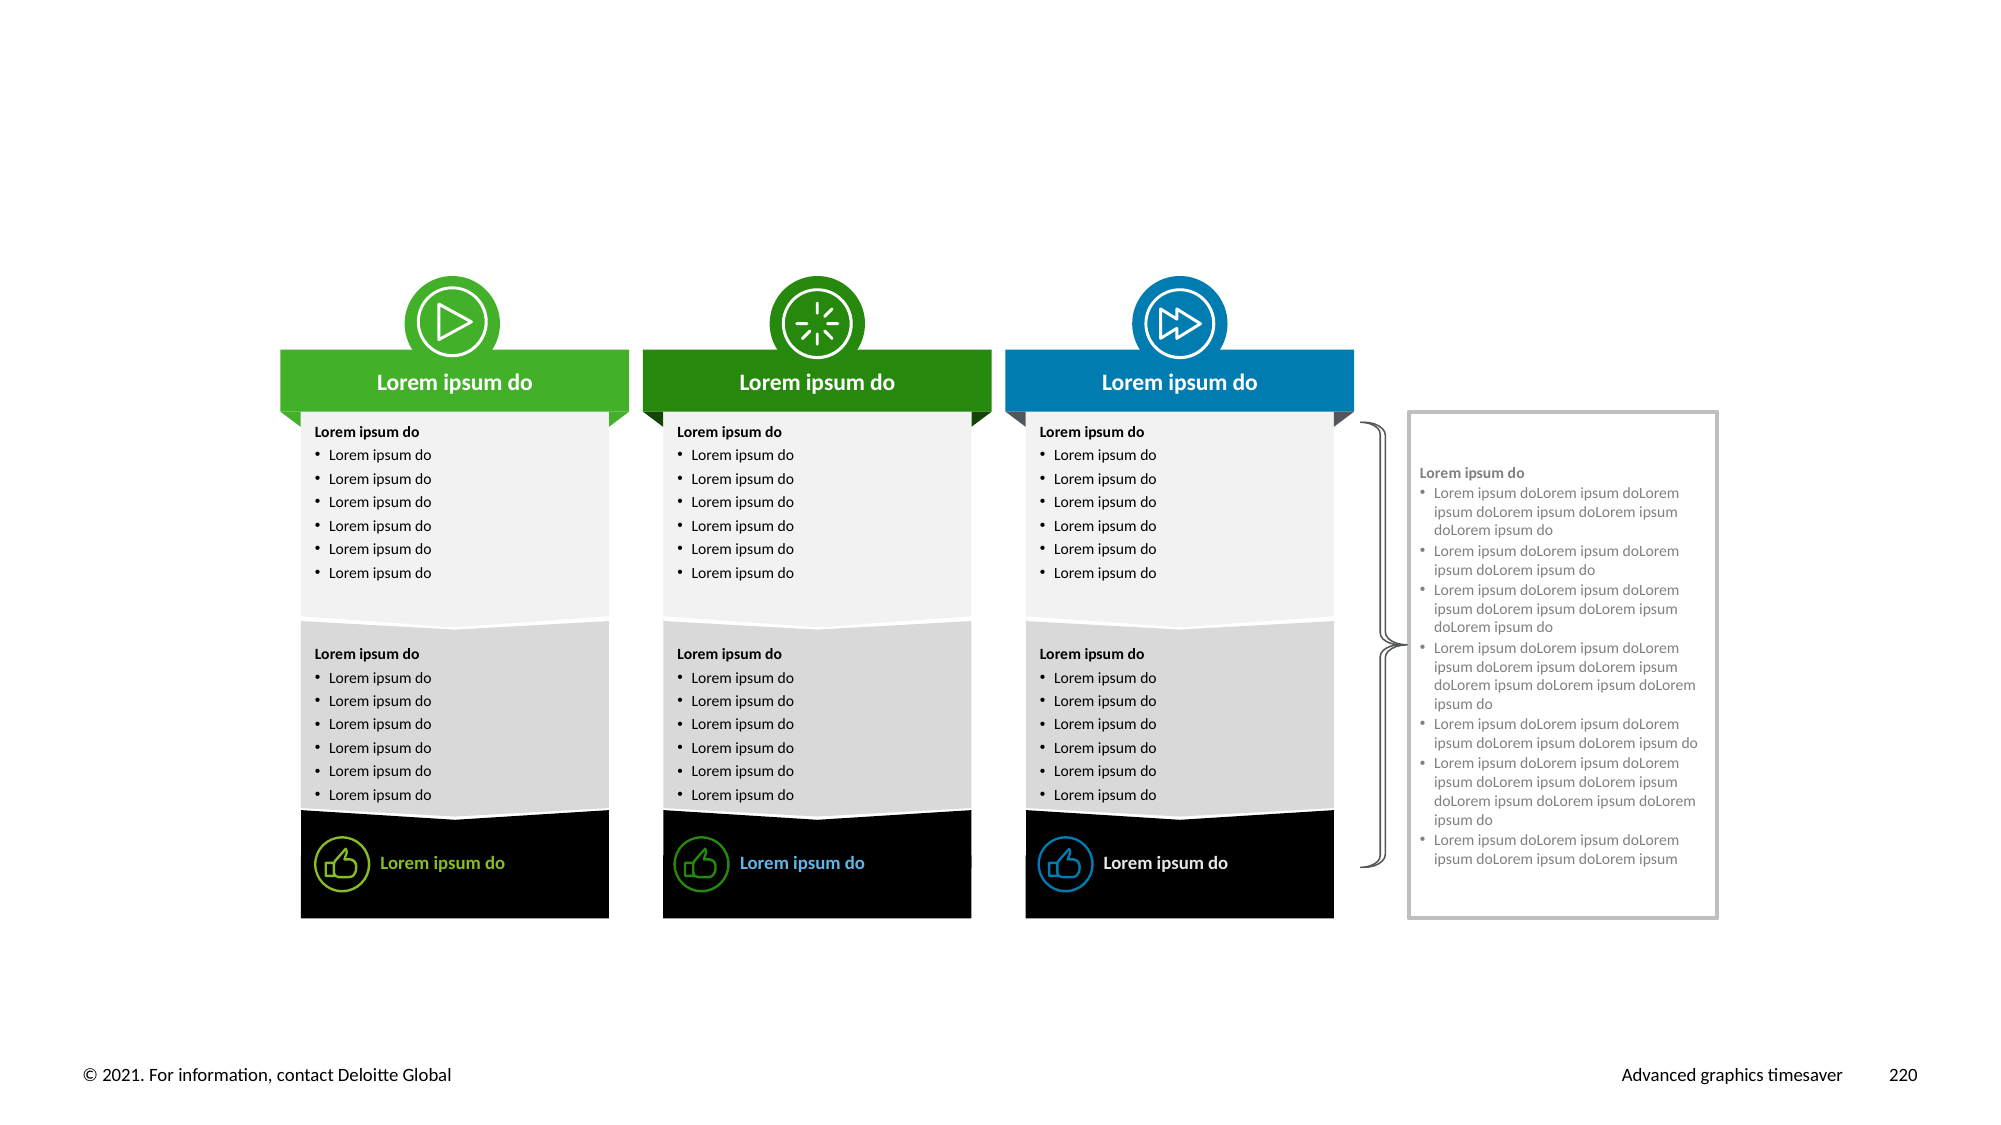

Lorem ipsum do
Lorem ipsum do

Lorem ipsum do

Lorem ipsum do
Lorem ipsum doLorem ipsum doLorem ipsum doLorem ipsum doLorem ipsum doLorem ipsum do
Lorem ipsum doLorem ipsum doLorem ipsum doLorem ipsum do
Lorem ipsum doLorem ipsum doLorem ipsum doLorem ipsum doLorem ipsum doLorem ipsum do
Lorem ipsum doLorem ipsum doLorem ipsum doLorem ipsum doLorem ipsum doLorem ipsum doLorem ipsum doLorem ipsum do
Lorem ipsum doLorem ipsum doLorem ipsum doLorem ipsum doLorem ipsum do
Lorem ipsum doLorem ipsum doLorem ipsum doLorem ipsum doLorem ipsum doLorem ipsum doLorem ipsum doLorem ipsum do
Lorem ipsum doLorem ipsum doLorem ipsum doLorem ipsum doLorem ipsum

Lorem ipsum do
Lorem ipsum do
Lorem ipsum do
Lorem ipsum do
Lorem ipsum do
Lorem ipsum do
Lorem ipsum do
Lorem ipsum do
Lorem ipsum do
Lorem ipsum do
Lorem ipsum do
Lorem ipsum do
Lorem ipsum do
Lorem ipsum do
Lorem ipsum do
Lorem ipsum do
Lorem ipsum do
Lorem ipsum do
Lorem ipsum do
Lorem ipsum do
Lorem ipsum do

Lorem ipsum do
Lorem ipsum do
Lorem ipsum do
Lorem ipsum do
Lorem ipsum do
Lorem ipsum do
Lorem ipsum do
Lorem ipsum do
Lorem ipsum do
Lorem ipsum do
Lorem ipsum do
Lorem ipsum do
Lorem ipsum do
Lorem ipsum do
Lorem ipsum do
Lorem ipsum do
Lorem ipsum do
Lorem ipsum do
Lorem ipsum do
Lorem ipsum do
Lorem ipsum do

Lorem ipsum do
Lorem ipsum do
Lorem ipsum do